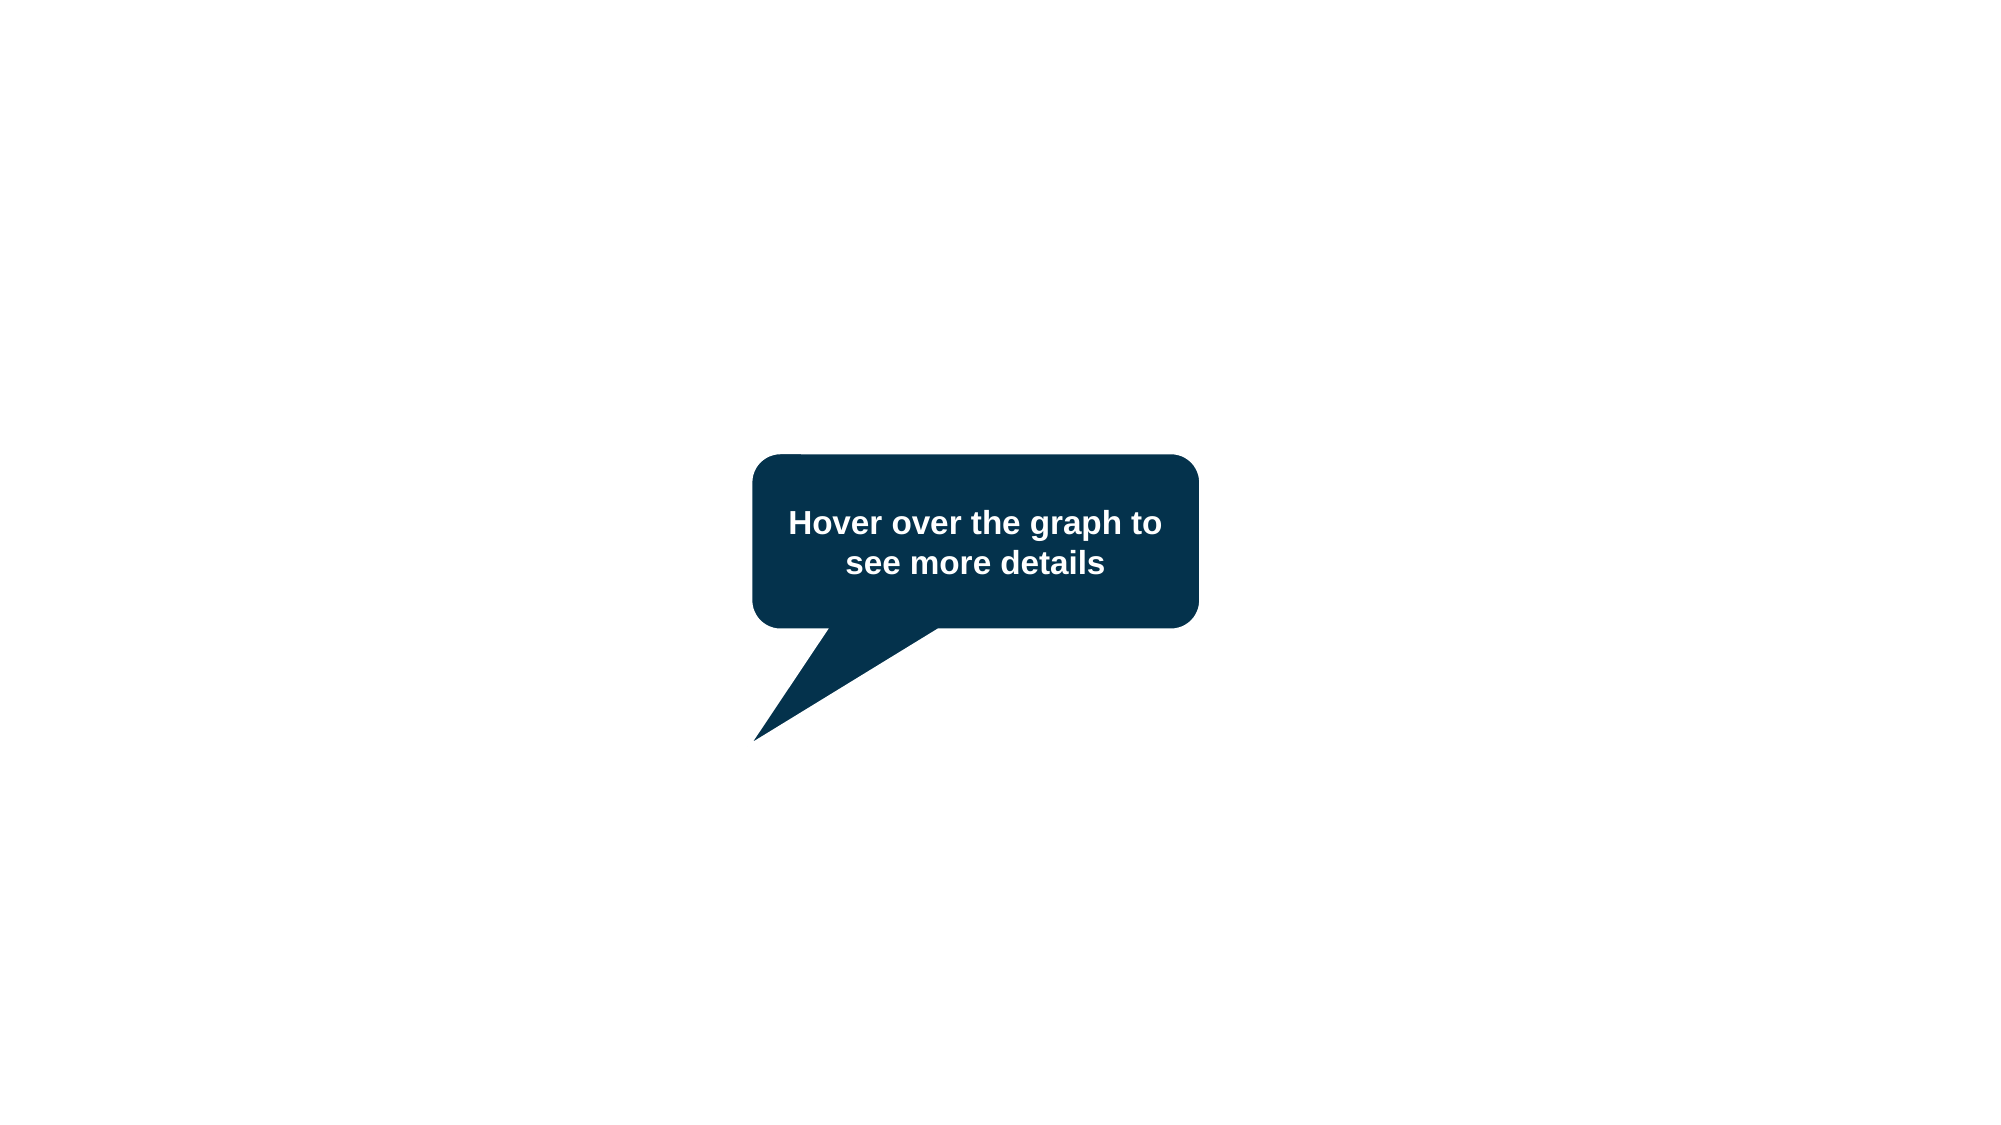

Hover over the graph to see more details